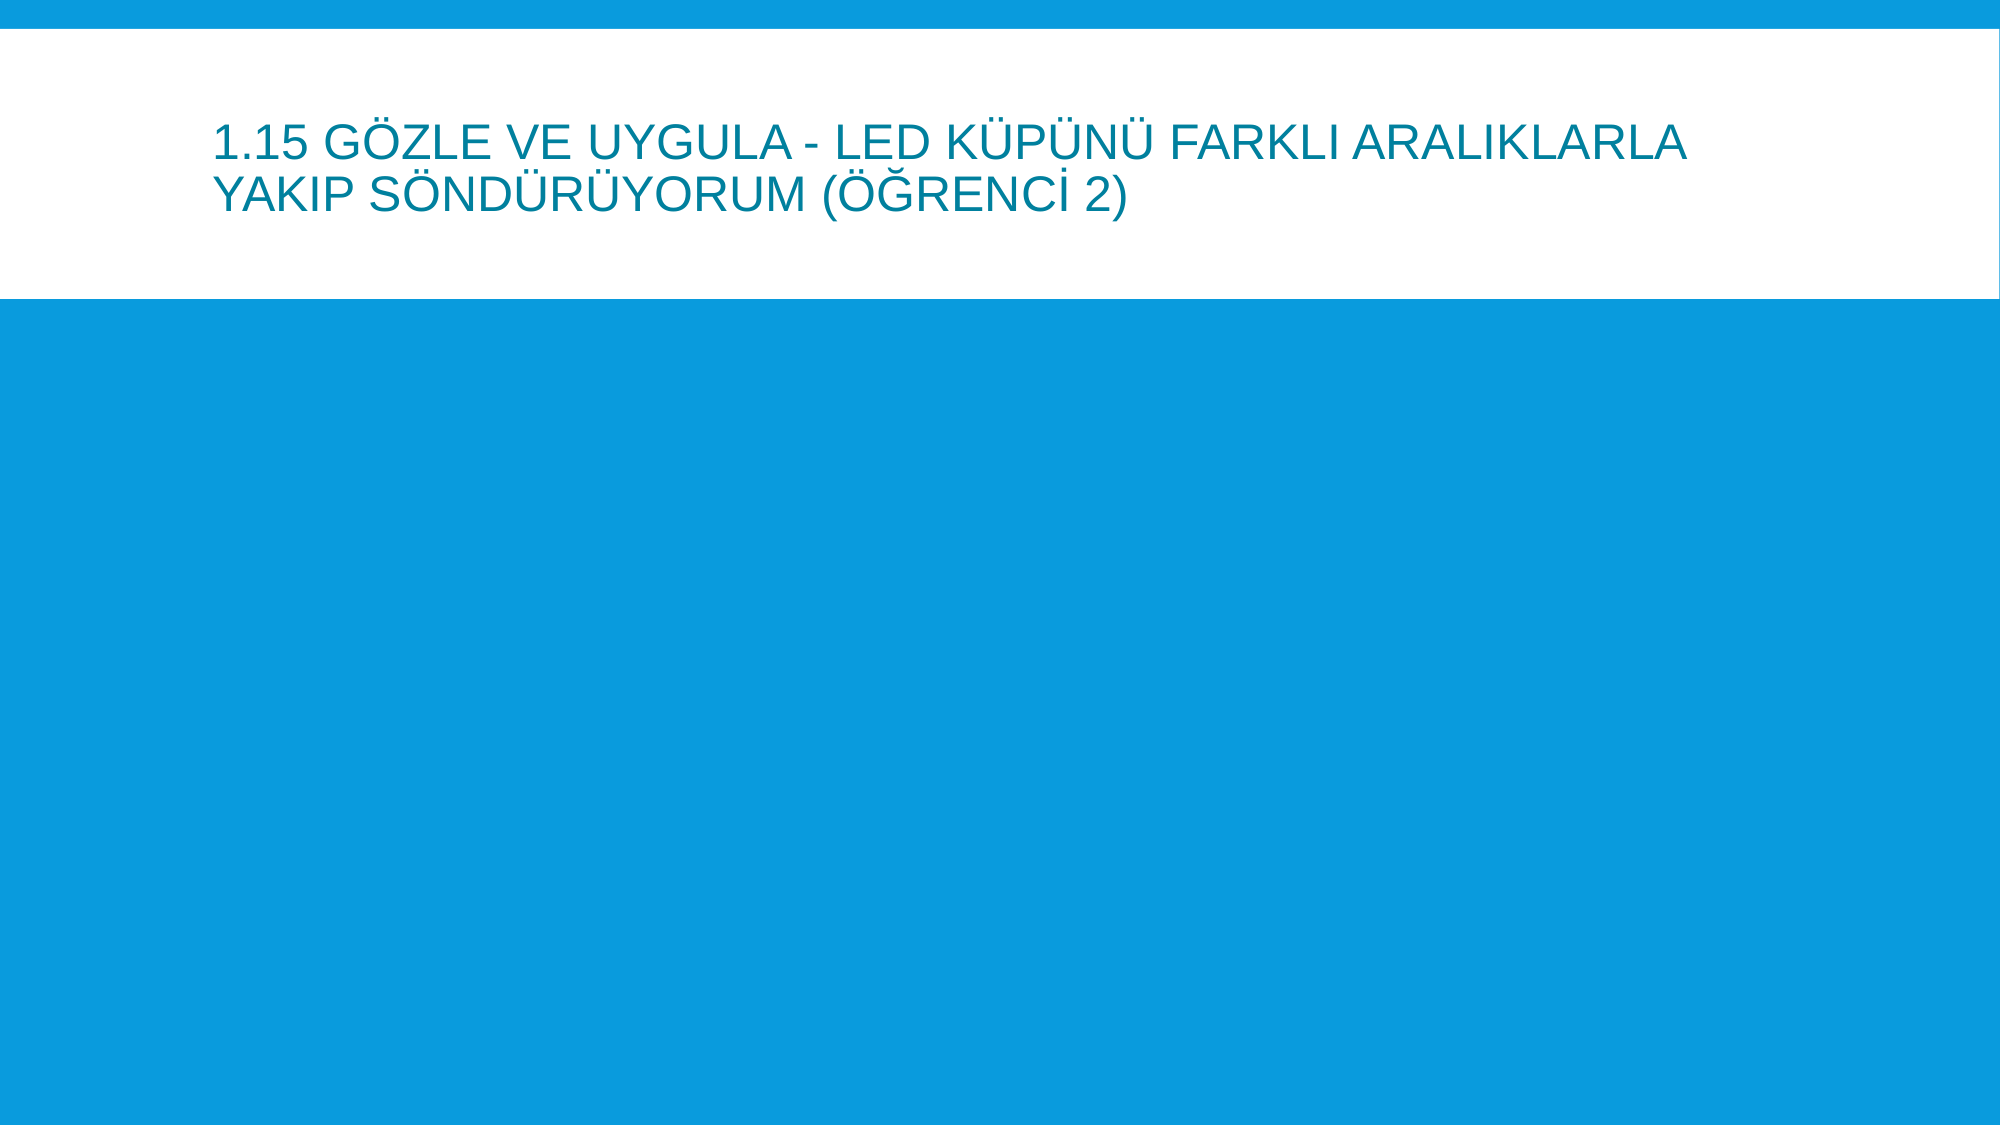

# 1.15 Gözle ve Uygula - LED Küpünü Farklı Aralıklarla Yakıp Söndürüyorum (Öğrenci 2)